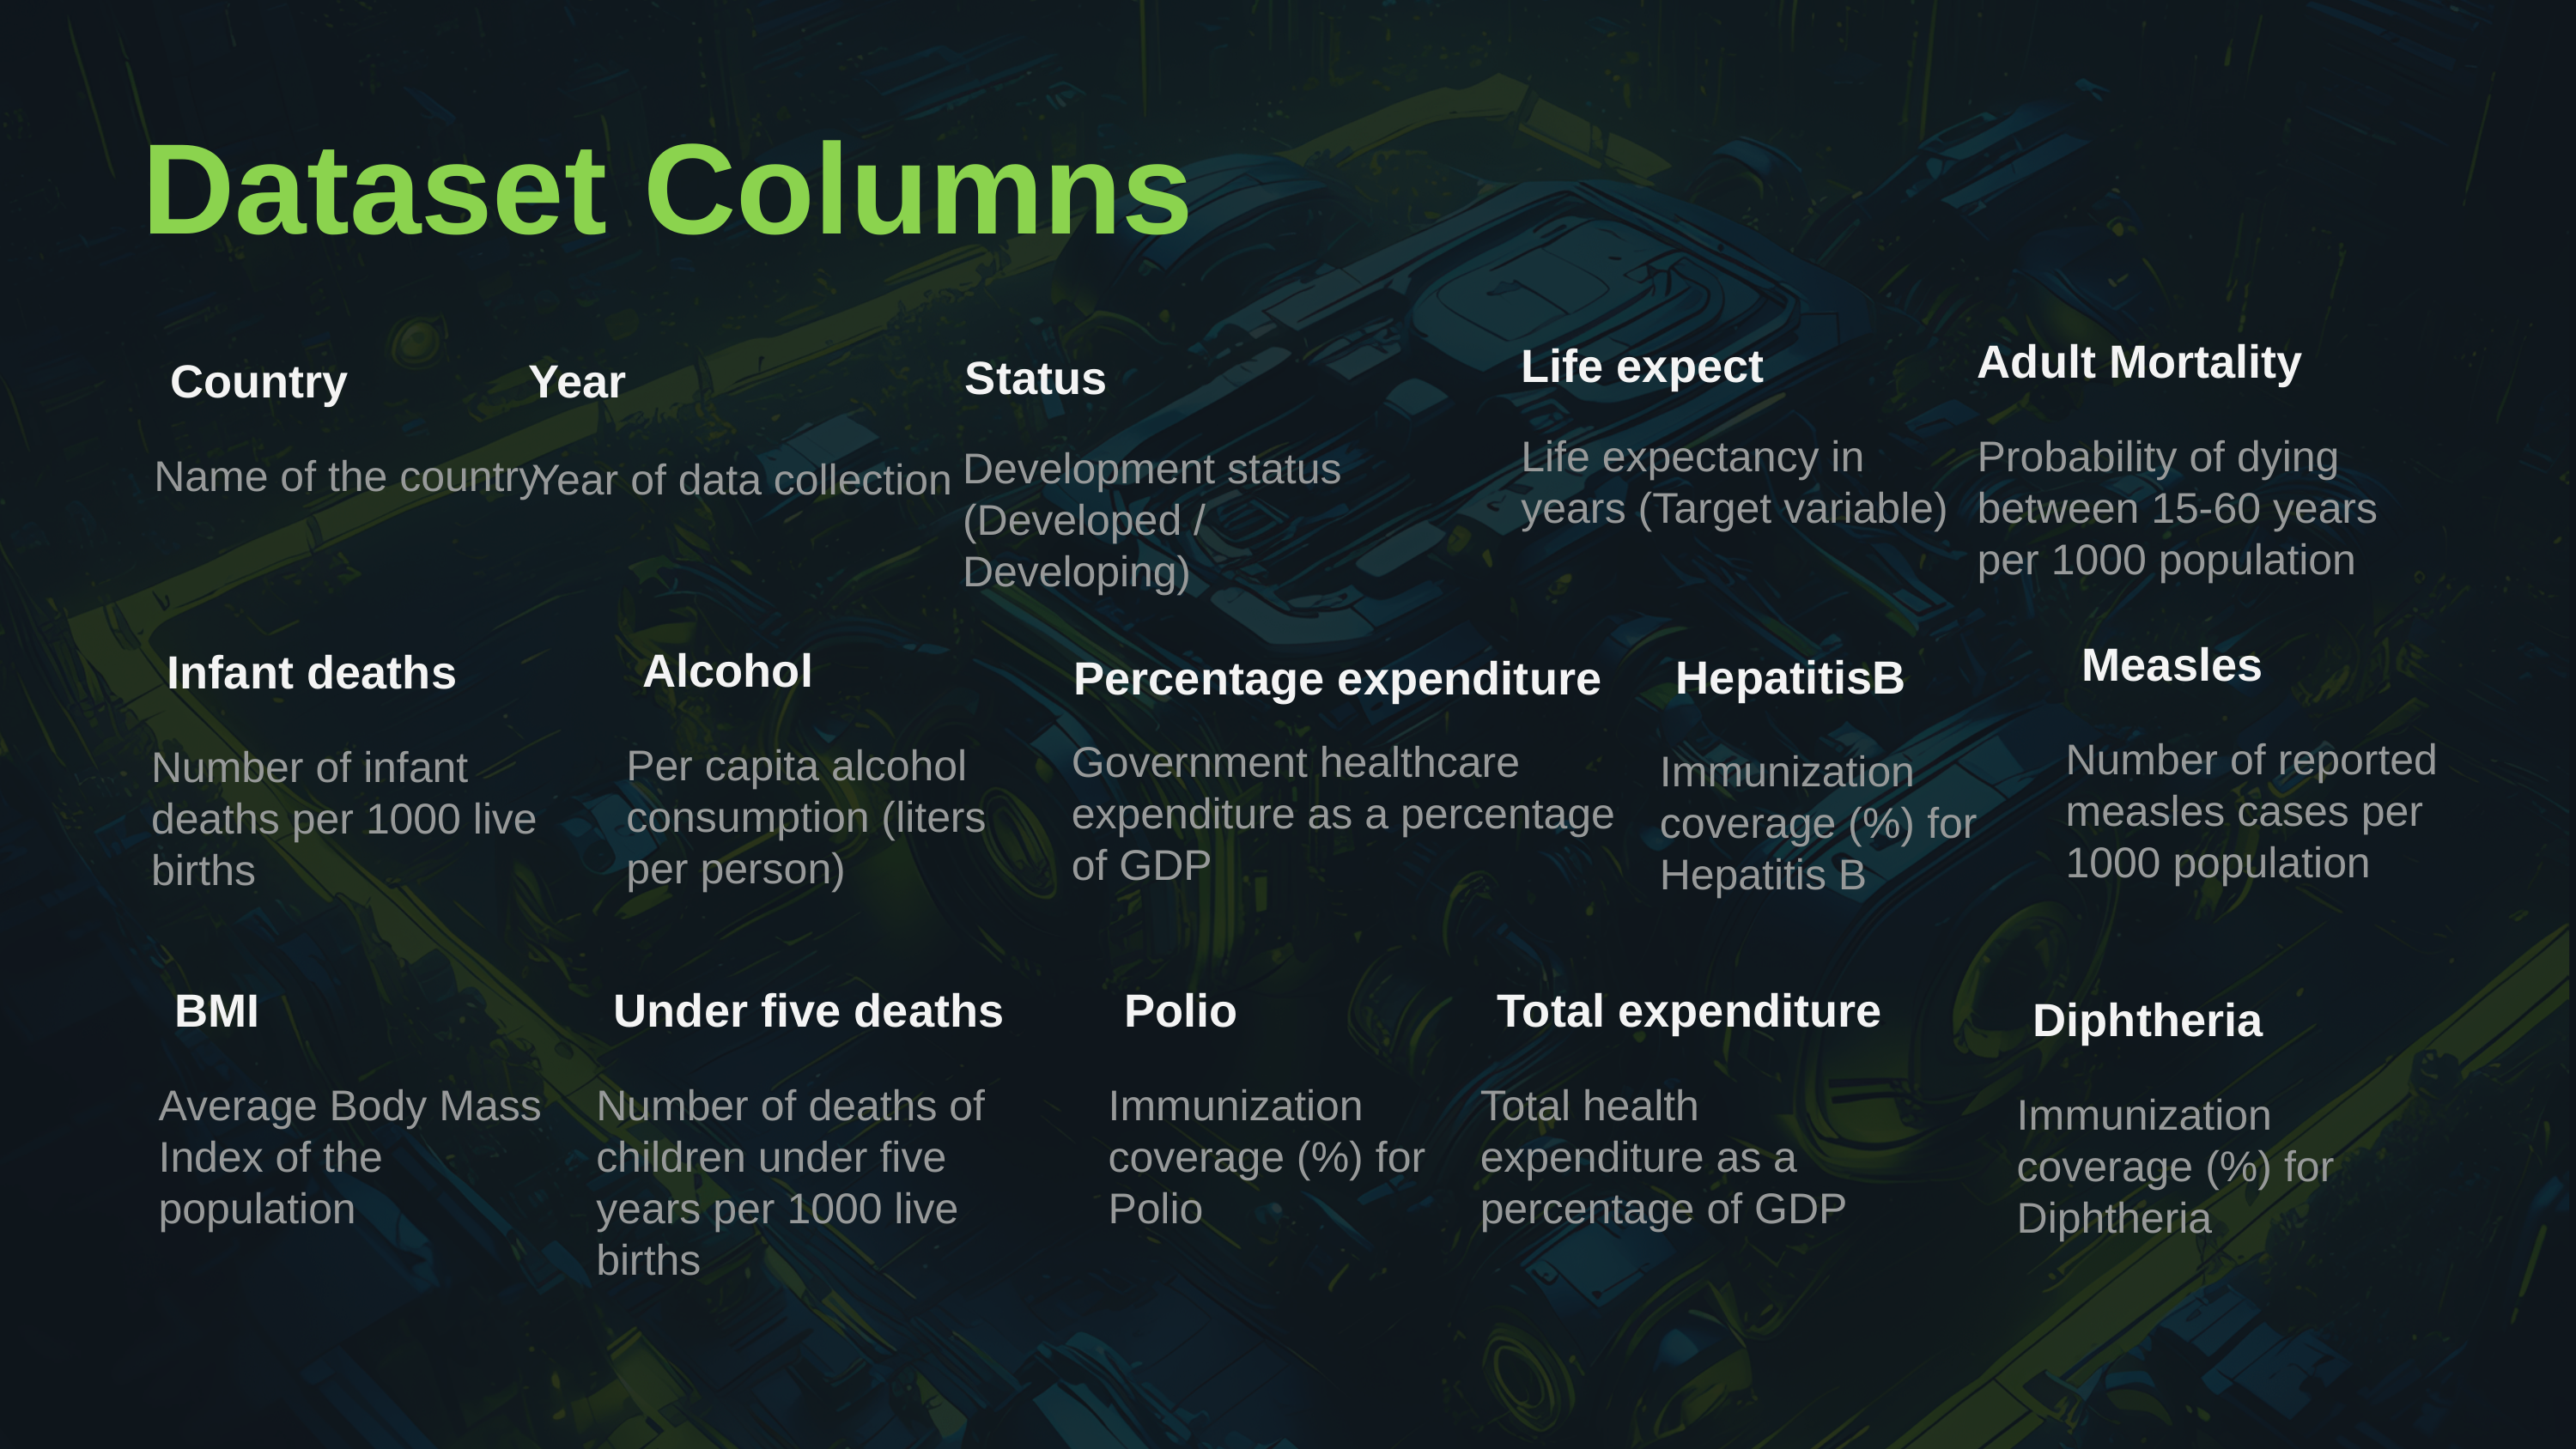

Dataset Columns
Adult Mortality
Probability of dying between 15-60 years per 1000 population
Life expect
Life expectancy in years (Target variable)
Status
Development status (Developed / Developing)
Country
Name of the country
Year
Year of data collection
Measles
Number of reported measles cases per 1000 population
Alcohol
Per capita alcohol consumption (liters per person)
Infant deaths
Number of infant deaths per 1000 live births
HepatitisB
Immunization coverage (%) for Hepatitis B
Percentage expenditure
Government healthcare expenditure as a percentage of GDP
Total expenditure
Total health expenditure as a percentage of GDP
BMI
Average Body Mass Index of the population
Under five deaths
Number of deaths of children under five years per 1000 live births
Polio
Immunization coverage (%) for Polio
Diphtheria
Immunization coverage (%) for Diphtheria